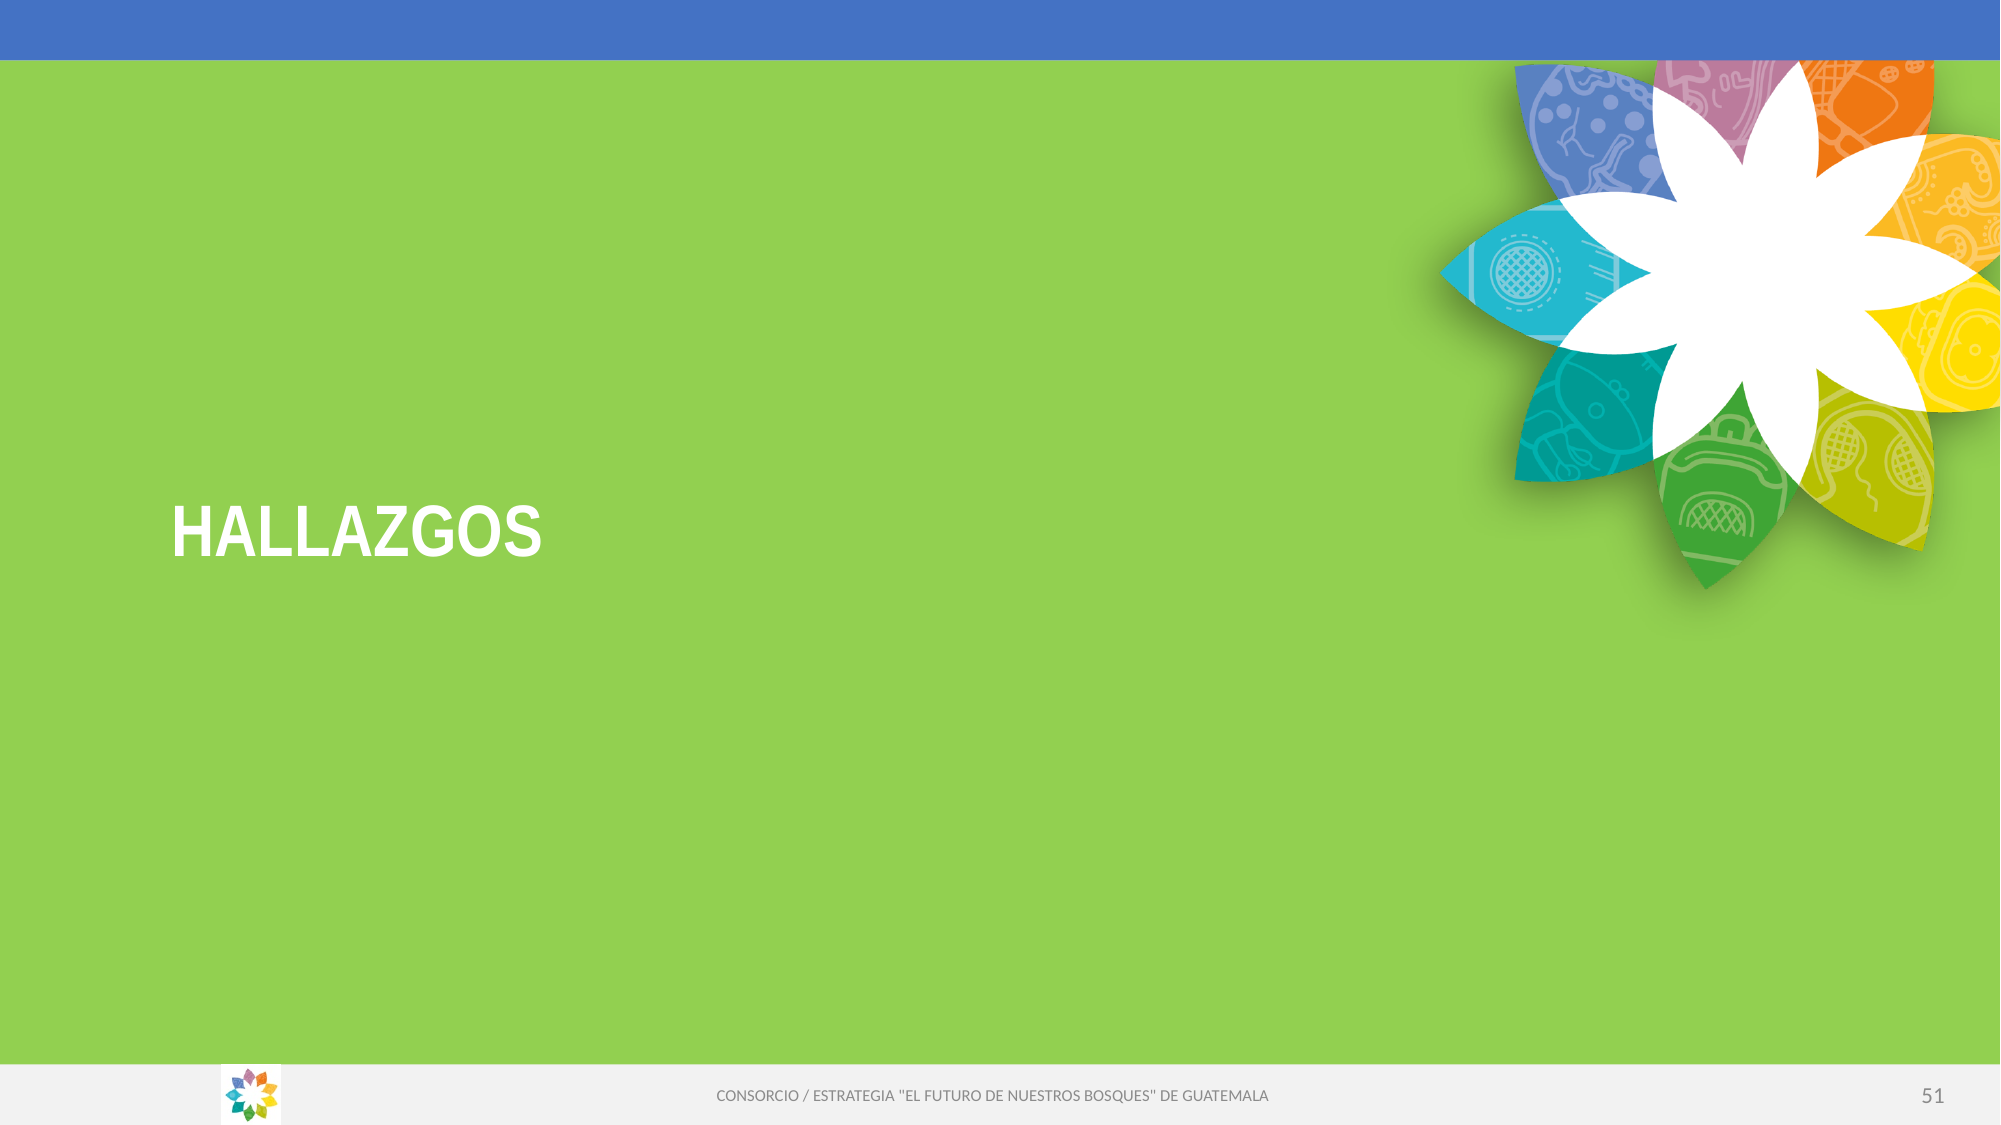

# HALLAZGOS
CONSORCIO / ESTRATEGIA "EL FUTURO DE NUESTROS BOSQUES" DE GUATEMALA
51